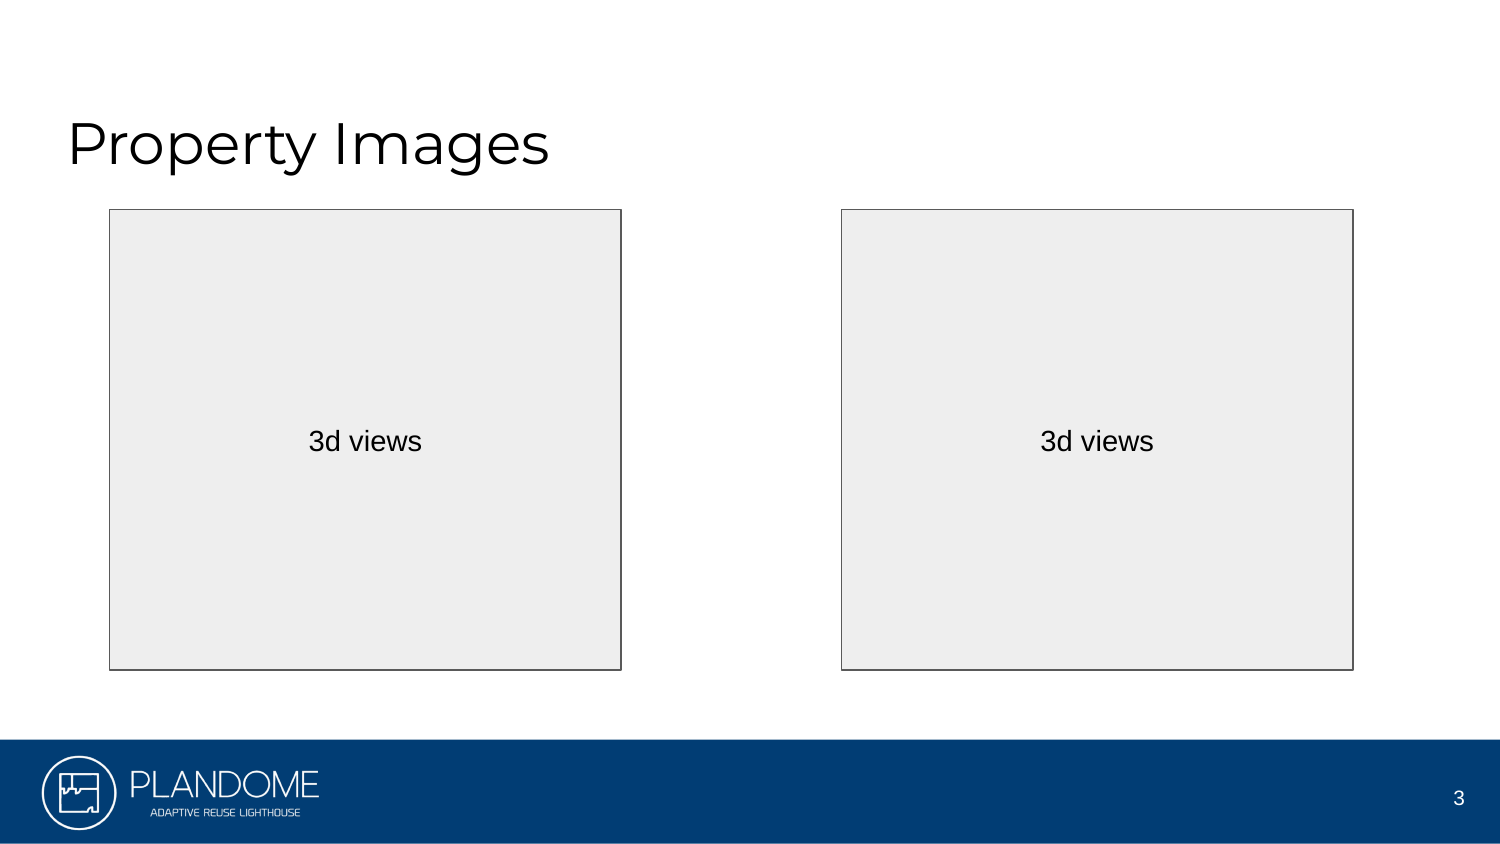

# Property Images
3d views
3d views
3